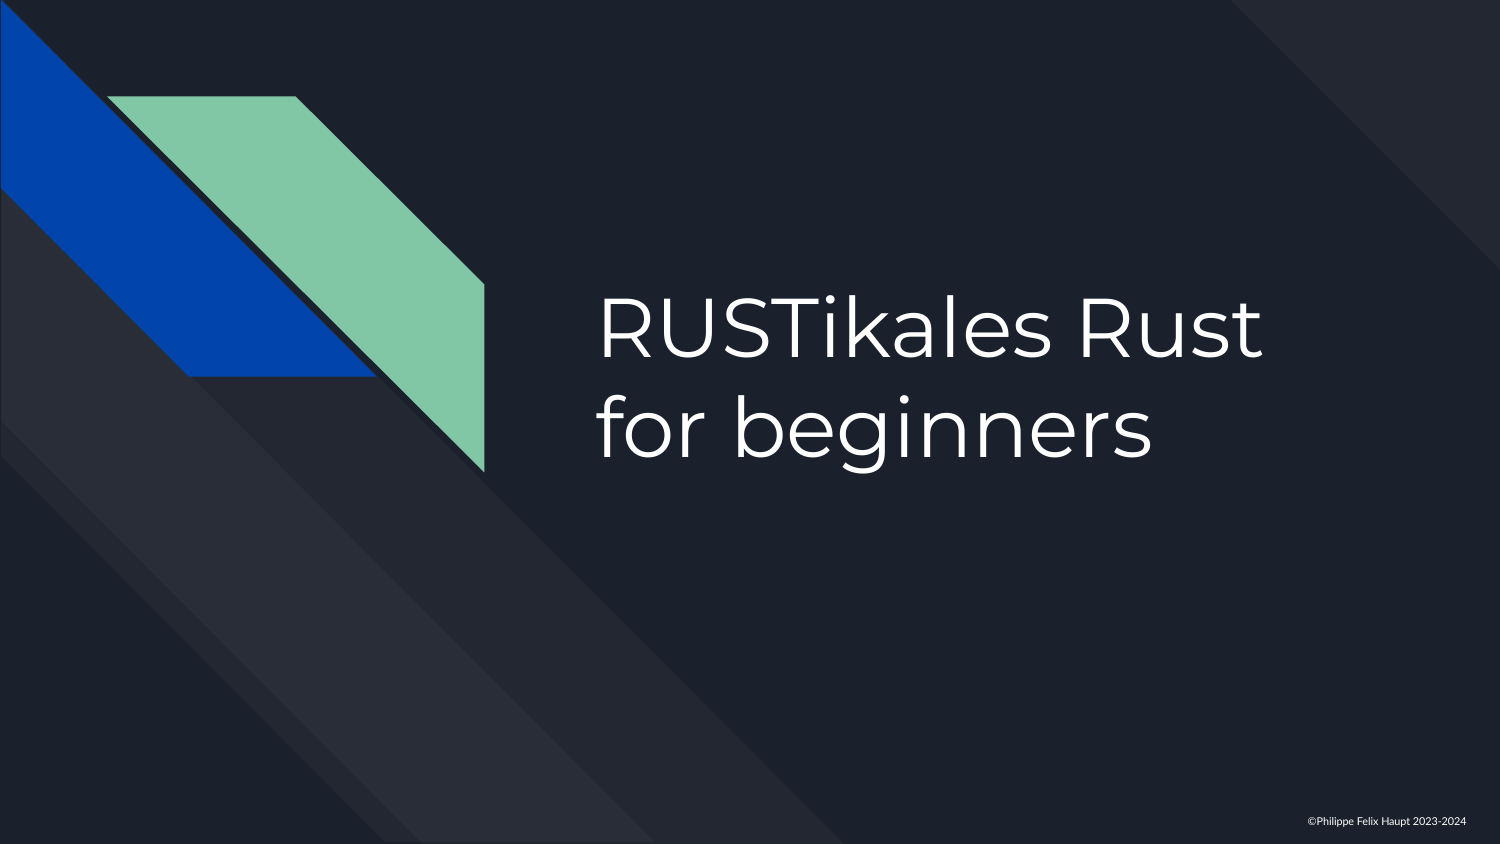

# RUSTikales Rust for beginners
©Philippe Felix Haupt 2023-2024